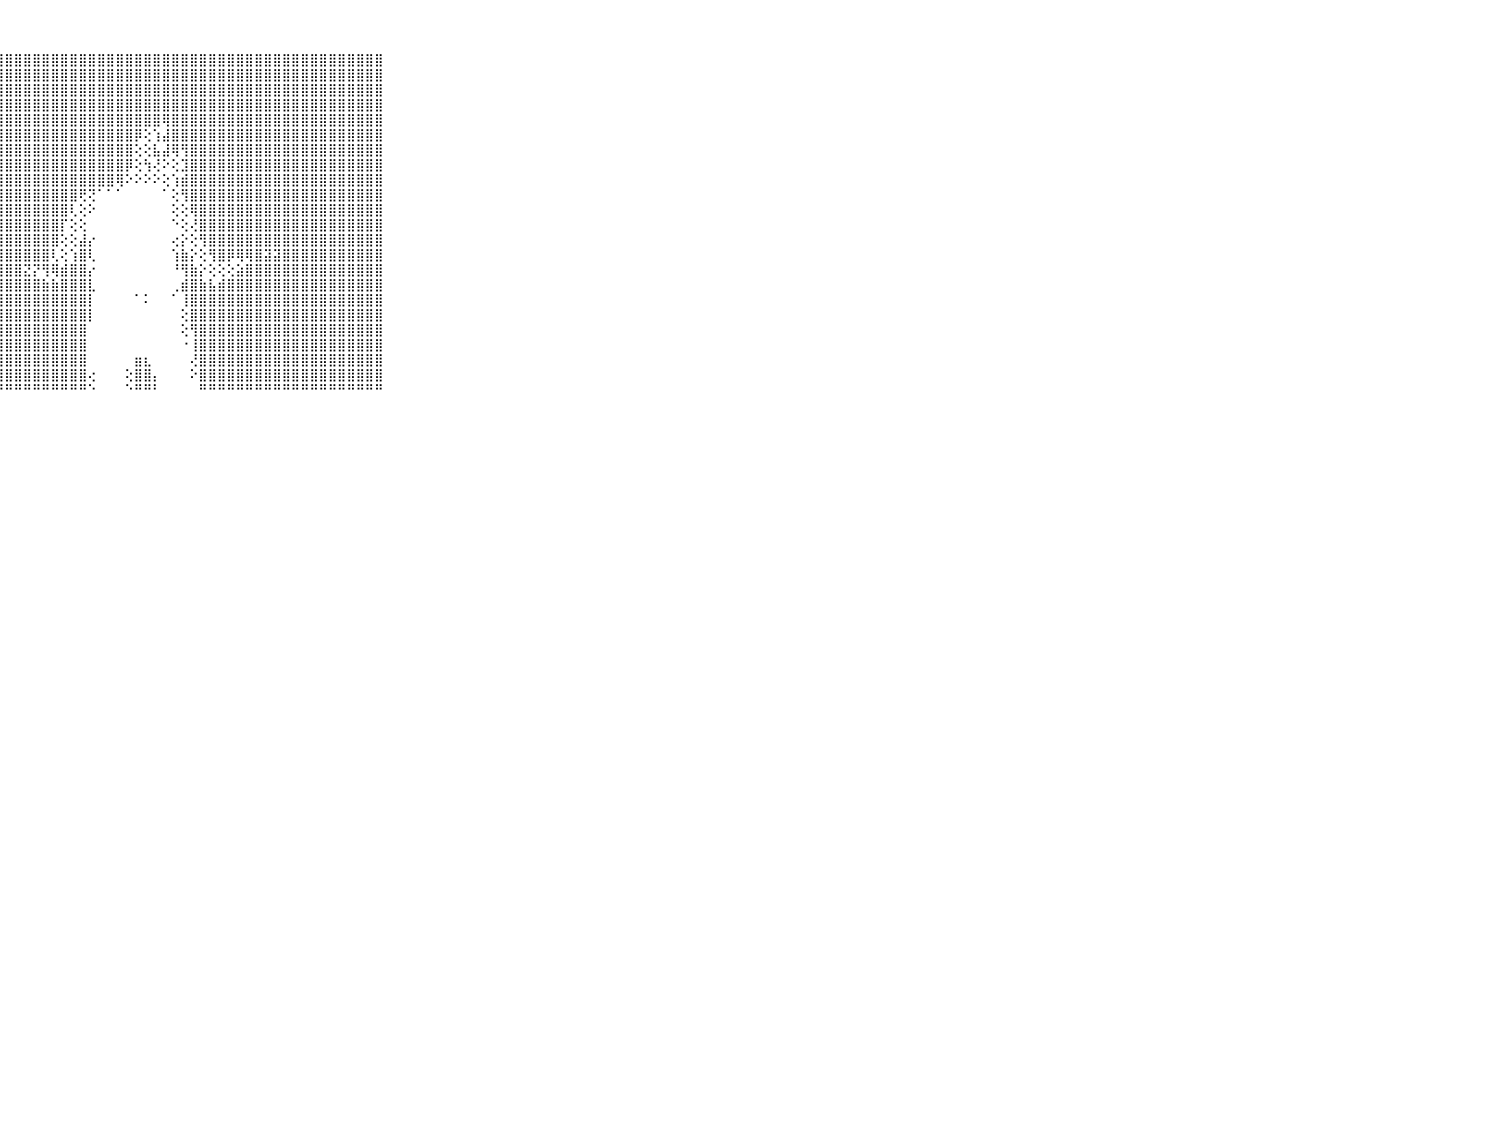

⠀⠀⠀⠀⠀⠀⠀⠀⠀⠀⠀⣿⣿⣿⣿⣿⣿⣿⣿⣿⣿⣿⣿⣿⣿⣿⣿⣿⣿⣿⣿⣿⣿⣿⣿⣿⣿⣿⣿⣿⣿⣿⣿⣿⣿⣿⣿⣿⣿⣿⣿⣿⣿⣿⣿⣿⣿⣿⣿⣿⣿⣿⣿⣿⣿⣿⣿⣿⣿⠀⠀⠀⠀⠀⠀⠀⠀⠀⠀⠀⠀
⠀⠀⠀⠀⠀⠀⠀⠀⠀⠀⠀⣿⣿⣿⣿⣿⣿⣿⣿⣿⣿⣿⣿⣿⣿⣿⣿⣿⣿⣿⣿⣿⣿⣿⣿⣿⣿⣿⣿⣿⣿⣿⣿⣿⣿⣿⣿⣿⣿⣿⣿⣿⣿⣿⣿⣿⣿⣿⣿⣿⣿⣿⣿⣿⣿⣿⣿⣿⣿⠀⠀⠀⠀⠀⠀⠀⠀⠀⠀⠀⠀
⠀⠀⠀⠀⠀⠀⠀⠀⠀⠀⠀⣿⣿⣿⣿⣿⣿⣿⣿⣿⣿⣿⣿⣿⣿⣿⣿⣿⣿⣿⣿⣿⣿⣿⣿⣿⣿⣿⣿⣿⣿⣿⣿⣿⣿⣿⣿⣿⣿⣿⣿⣿⣿⣿⣿⣿⣿⣿⣿⣿⣿⣿⣿⣿⣿⣿⣿⣿⣿⠀⠀⠀⠀⠀⠀⠀⠀⠀⠀⠀⠀
⠀⠀⠀⠀⠀⠀⠀⠀⠀⠀⠀⣿⣿⣿⣿⣿⣿⣿⣿⣿⣿⣿⣿⣿⣿⣿⣿⣿⣿⣿⣿⣿⣿⣿⣿⣿⣿⣿⣿⣿⣿⣿⣿⣿⣿⣿⣿⣿⣿⣿⣿⣿⣿⣿⣿⣿⣿⣿⣿⣿⣿⣿⣿⣿⣿⣿⣿⣿⣿⠀⠀⠀⠀⠀⠀⠀⠀⠀⠀⠀⠀
⠀⠀⠀⠀⠀⠀⠀⠀⠀⠀⠀⣿⣿⣿⣿⣿⣿⣿⣿⣿⣿⣿⣿⣿⣿⣿⣿⣿⣿⣿⣿⣿⣿⣿⣿⣿⣿⣿⣿⣿⣿⣿⣿⣿⣿⢿⣿⣿⣿⣿⣿⣿⣿⣿⣿⣿⣿⣿⣿⣿⣿⣿⣿⣿⣿⣿⣿⣿⣿⠀⠀⠀⠀⠀⠀⠀⠀⠀⠀⠀⠀
⠀⠀⠀⠀⠀⠀⠀⠀⠀⠀⠀⣿⣿⣿⣿⣿⣿⣿⣿⣿⣿⣿⣿⣿⣿⣿⣿⣿⣿⣿⣿⣿⣿⣿⣿⣿⣿⣿⣿⣿⣿⣿⡿⢕⢱⣼⣿⣿⣿⣿⣿⣿⣿⣿⣿⣿⣿⣿⣿⣿⣿⣿⣿⣿⣿⣿⣿⣿⣿⠀⠀⠀⠀⠀⠀⠀⠀⠀⠀⠀⠀
⠀⠀⠀⠀⠀⠀⠀⠀⠀⠀⠀⣿⣿⣿⣿⣿⣿⣿⣿⣿⣿⣿⣿⣿⣿⣿⣿⣿⣿⣿⣿⣿⣿⣿⣿⣿⣿⣿⣿⣿⣿⣿⢕⢕⣧⣼⢿⢻⣿⣿⣿⣿⣿⣿⣿⣿⣿⣿⣿⣿⣿⣿⣿⣿⣿⣿⣿⣿⣿⠀⠀⠀⠀⠀⠀⠀⠀⠀⠀⠀⠀
⠀⠀⠀⠀⠀⠀⠀⠀⠀⠀⠀⣿⣿⣿⣿⣿⣿⣿⣿⣿⣿⣿⣿⣿⣿⣿⣿⣿⣿⣿⣿⣿⣿⣿⣿⣿⣿⣿⣿⣿⣿⡿⢕⢳⢜⠕⢕⣹⣿⣿⣿⣿⣿⣿⣿⣿⣿⣿⣿⣿⣿⣿⣿⣿⣿⣿⣿⣿⣿⠀⠀⠀⠀⠀⠀⠀⠀⠀⠀⠀⠀
⠀⠀⠀⠀⠀⠀⠀⠀⠀⠀⠀⣿⣿⣿⣿⣿⣿⣿⣿⣿⣿⣿⣿⣿⣿⣿⣿⣿⣿⣿⣿⣿⣿⣿⣿⣿⣿⣿⣿⣿⢿⠕⠕⠕⠕⢕⢱⣾⣿⣿⣿⣿⣿⣿⣿⣿⣿⣿⣿⣿⣿⣿⣿⣿⣿⣿⣿⣿⣿⠀⠀⠀⠀⠀⠀⠀⠀⠀⠀⠀⠀
⠀⠀⠀⠀⠀⠀⠀⠀⠀⠀⠀⣿⣿⣿⣿⣿⣿⣿⣿⣿⣿⣿⣿⣿⣿⣿⣿⣿⣿⣿⣿⣿⣿⣿⣿⣿⢟⢝⠁⠁⠁⠀⠀⠀⠀⠁⢕⢻⣿⣿⣿⣿⣿⣿⣿⣿⣿⣿⣿⣿⣿⣿⣿⣿⣿⣿⣿⣿⣿⠀⠀⠀⠀⠀⠀⠀⠀⠀⠀⠀⠀
⠀⠀⠀⠀⠀⠀⠀⠀⠀⠀⠀⣿⣿⣿⣿⣿⣿⣿⣿⣿⣿⣿⣿⣿⣿⣿⣿⣿⣿⣿⣿⣿⣿⣿⣿⢇⢕⠕⠀⠀⠀⠀⠀⠀⠀⠀⢕⢕⢿⣿⣿⣿⣿⣿⣿⣿⣿⣿⣿⣿⣿⣿⣿⣿⣿⣿⣿⣿⣿⠀⠀⠀⠀⠀⠀⠀⠀⠀⠀⠀⠀
⠀⠀⠀⠀⠀⠀⠀⠀⠀⠀⠀⣿⣿⣿⣿⣿⣿⣿⣿⣿⣿⣿⣿⣿⣿⣿⣿⣿⣿⣿⣿⣿⣿⣿⡏⢕⢕⠀⠀⠀⠀⠀⠀⠀⠀⠀⠑⢕⢜⣿⣿⣿⣿⣿⣿⣿⣿⣿⣿⣿⣿⣿⣿⣿⣿⣿⣿⣿⣿⠀⠀⠀⠀⠀⠀⠀⠀⠀⠀⠀⠀
⠀⠀⠀⠀⠀⠀⠀⠀⠀⠀⠀⣿⣿⣿⣿⣿⣿⣿⣿⣿⣿⣿⣿⣿⣿⣿⣿⣿⣿⣿⣿⣿⣿⣿⢕⢕⣼⡔⠀⠀⠀⠀⠀⠀⠀⠀⢔⡕⢕⢻⣿⣿⣿⣿⣿⣿⣿⣿⣿⣿⣿⣿⣿⣿⣿⣿⣿⣿⣿⠀⠀⠀⠀⠀⠀⠀⠀⠀⠀⠀⠀
⠀⠀⠀⠀⠀⠀⠀⠀⠀⠀⠀⣿⣿⣿⣿⣿⣿⣿⣿⣿⣿⣿⣿⣿⣿⣿⣿⣿⣿⣿⣿⣿⣿⢇⢕⢱⣿⢇⠀⠀⠀⠀⠀⠀⠀⠀⢱⣷⡕⢕⢻⣿⡿⢿⢿⣿⣽⣽⣿⣿⣿⣿⣿⣿⣿⣿⣿⣿⣿⠀⠀⠀⠀⠀⠀⠀⠀⠀⠀⠀⠀
⠀⠀⠀⠀⠀⠀⠀⠀⠀⠀⠀⣿⣿⣿⣿⣿⣿⣿⣿⣿⣿⣿⣿⣿⣿⣿⣿⣿⣿⣿⣝⡝⢻⢿⣾⣿⣿⡔⠀⠀⠀⠀⠀⠀⠀⠀⠘⢻⣷⡕⢕⢕⢕⣵⣿⣿⣿⣿⣿⣿⣿⣿⣿⣿⣿⣿⣿⣿⣿⠀⠀⠀⠀⠀⠀⠀⠀⠀⠀⠀⠀
⠀⠀⠀⠀⠀⠀⠀⠀⠀⠀⠀⣿⣿⣿⣿⣿⣿⣿⣿⣿⣿⣿⣿⣿⣿⣿⣿⣿⣿⣿⣿⣿⣷⣷⣿⣿⣿⣇⠀⠀⠀⠀⠀⠀⠀⠀⢀⣾⣿⣷⣧⣾⣿⣿⣿⣿⣿⣿⣿⣿⣿⣿⣿⣿⣿⣿⣿⣿⣿⠀⠀⠀⠀⠀⠀⠀⠀⠀⠀⠀⠀
⠀⠀⠀⠀⠀⠀⠀⠀⠀⠀⠀⣿⣿⣿⣿⣿⣿⣿⣿⣿⣿⣿⣿⣿⣿⣿⣿⣿⣿⣿⣿⣿⣿⣿⣿⣿⣿⡇⠀⠀⠀⠀⠁⠅⠀⠀⠁⢸⣿⣿⣿⣿⣿⣿⣿⣿⣿⣿⣿⣿⣿⣿⣿⣿⣿⣿⣿⣿⣿⠀⠀⠀⠀⠀⠀⠀⠀⠀⠀⠀⠀
⠀⠀⠀⠀⠀⠀⠀⠀⠀⠀⠀⣿⣿⣿⣿⣿⣿⣿⣿⣿⣿⣿⣿⣿⣿⣿⣿⣿⣿⣿⣿⣿⣿⣿⣿⣿⣿⡇⠀⠀⠀⠀⠀⠀⠀⠀⠀⢕⣿⣿⣿⣿⣿⣿⣿⣿⣿⣿⣿⣿⣿⣿⣿⣿⣿⣿⣿⣿⣿⠀⠀⠀⠀⠀⠀⠀⠀⠀⠀⠀⠀
⠀⠀⠀⠀⠀⠀⠀⠀⠀⠀⠀⣿⣿⣿⣿⣿⣿⣿⣿⣿⣿⣿⣿⣿⣿⣿⣿⣿⣿⣿⣿⣿⣿⣿⣿⣿⣿⠀⠀⠀⠀⠀⠀⠀⠀⠀⠀⢕⢻⣿⣿⣿⣿⣿⣿⣿⣿⣿⣿⣿⣿⣿⣿⣿⣿⣿⣿⣿⣿⠀⠀⠀⠀⠀⠀⠀⠀⠀⠀⠀⠀
⠀⠀⠀⠀⠀⠀⠀⠀⠀⠀⠀⣿⣿⣿⣿⣿⣿⣿⣿⣿⣿⣿⣿⣿⣿⣿⣿⣿⣿⣿⣿⣿⣿⣿⣿⣿⣿⠀⠀⠀⠀⠀⠀⠀⠀⠀⠀⠐⢸⣿⣿⣿⣿⣿⣿⣿⣿⣿⣿⣿⣿⣿⣿⣿⣿⣿⣿⣿⣿⠀⠀⠀⠀⠀⠀⠀⠀⠀⠀⠀⠀
⠀⠀⠀⠀⠀⠀⠀⠀⠀⠀⠀⣿⣿⣿⣿⣿⣿⣿⣿⣿⣿⣿⣿⣿⣿⣿⣿⣿⣿⣿⣿⣿⣿⣿⣿⣿⣿⠀⠀⠀⠀⠀⣶⣆⠀⠀⠀⠀⢜⣿⣿⣿⣿⣿⣿⣿⣿⣿⣿⣿⣿⣿⣿⣿⣿⣿⣿⣿⣿⠀⠀⠀⠀⠀⠀⠀⠀⠀⠀⠀⠀
⠀⠀⠀⠀⠀⠀⠀⠀⠀⠀⠀⣿⣿⣿⣿⣿⣿⣿⣿⣿⣿⣿⣿⣿⣿⣿⣿⣿⣿⣿⣿⣿⣿⣿⣿⣿⣿⢔⠀⠀⠀⢕⣿⣿⡄⠀⠀⠀⠕⣿⣿⣿⣿⣿⣿⣿⣿⣿⣿⣿⣿⣿⣿⣿⣿⣿⣿⣿⣿⠀⠀⠀⠀⠀⠀⠀⠀⠀⠀⠀⠀
⠀⠀⠀⠀⠀⠀⠀⠀⠀⠀⠀⠛⠛⠛⠛⠛⠛⠛⠛⠛⠛⠛⠛⠛⠛⠛⠛⠛⠛⠛⠛⠛⠛⠛⠛⠛⠛⠑⠀⠀⠀⠑⠛⠛⠃⠀⠀⠀⠀⠛⠛⠛⠛⠛⠛⠛⠛⠛⠛⠛⠛⠛⠛⠛⠛⠛⠛⠛⠛⠀⠀⠀⠀⠀⠀⠀⠀⠀⠀⠀⠀